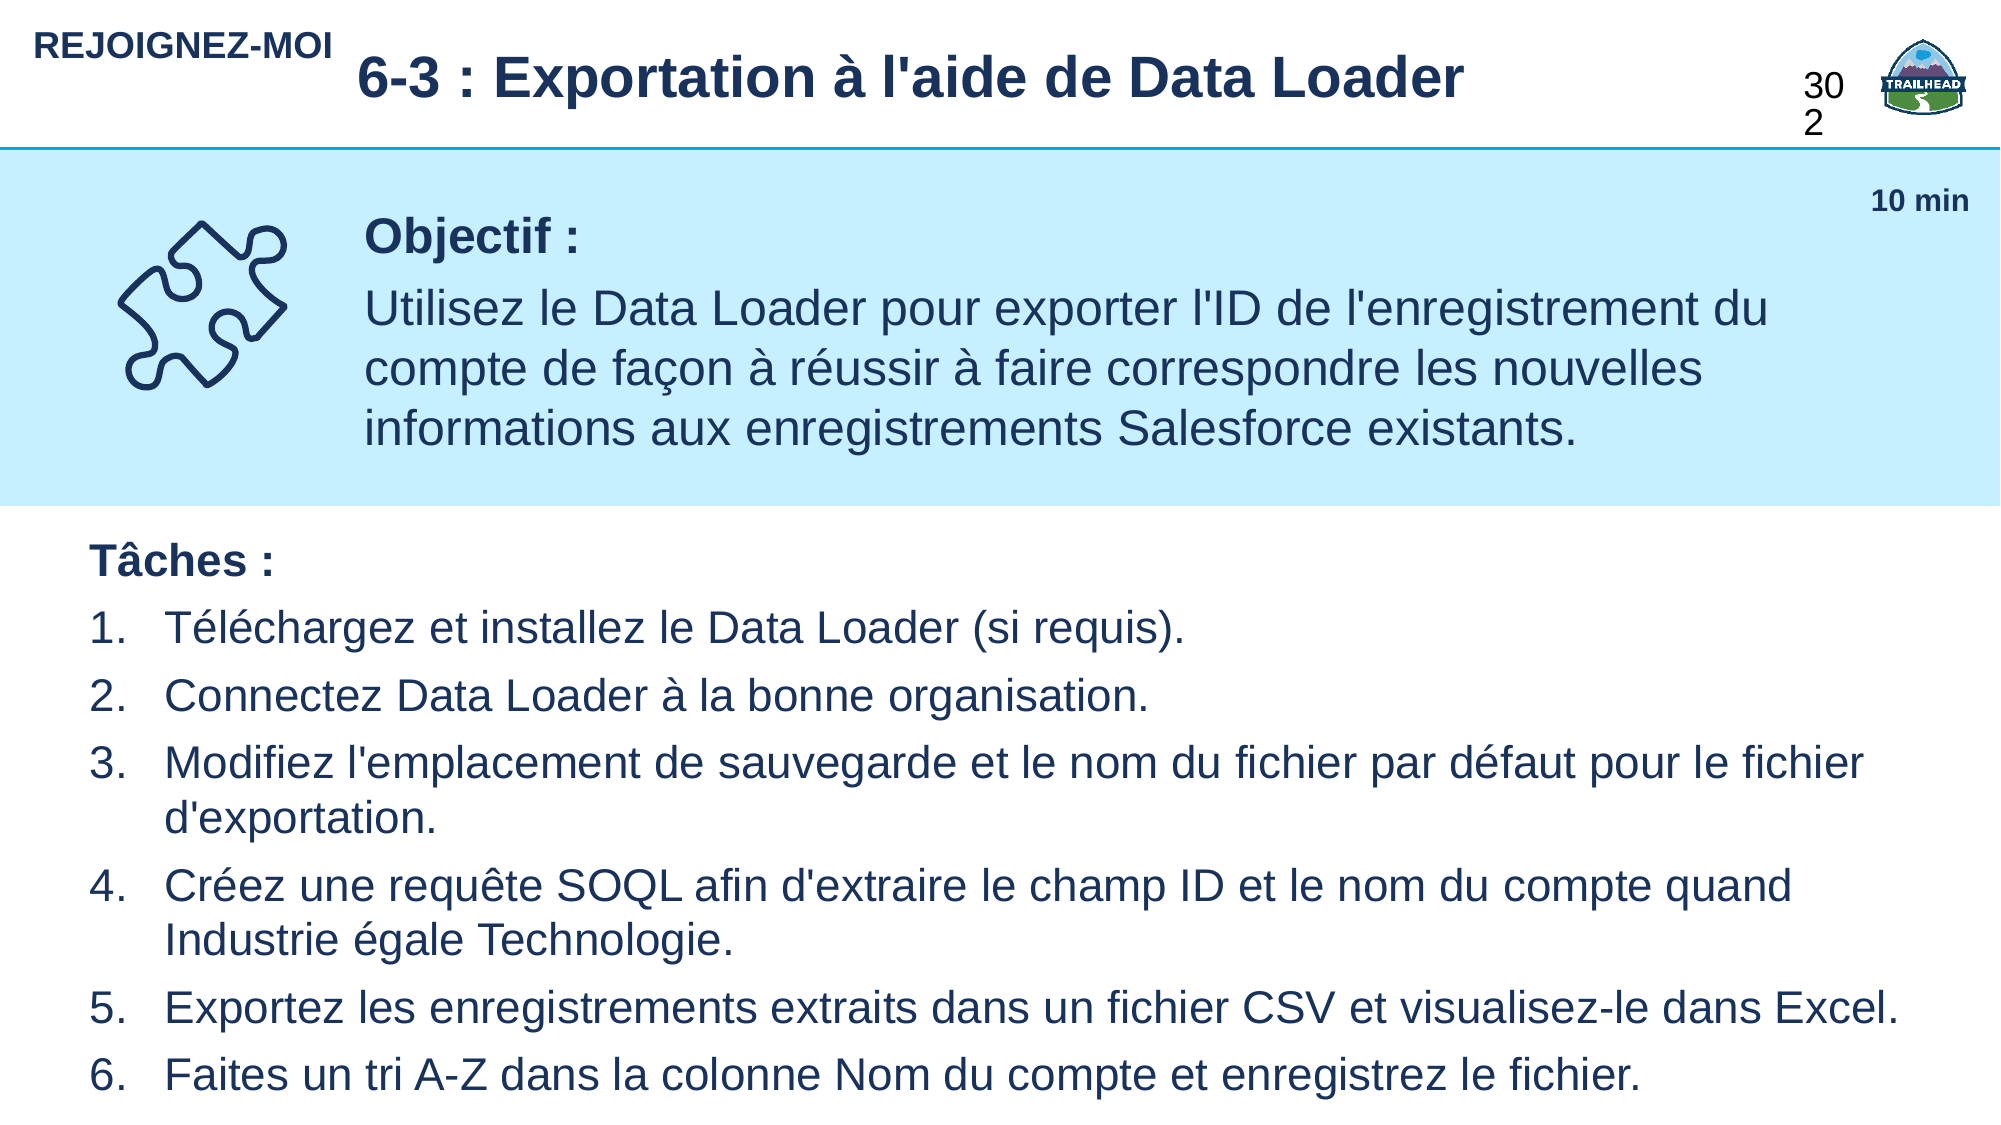

6-3 : Exportation à l'aide de Data Loader
REJOIGNEZ-MOI
302
Objectif :
Utilisez le Data Loader pour exporter l'ID de l'enregistrement du compte de façon à réussir à faire correspondre les nouvelles informations aux enregistrements Salesforce existants.
10 min
Tâches :
Téléchargez et installez le Data Loader (si requis).
Connectez Data Loader à la bonne organisation.
Modifiez l'emplacement de sauvegarde et le nom du fichier par défaut pour le fichier d'exportation.
Créez une requête SOQL afin d'extraire le champ ID et le nom du compte quand Industrie égale Technologie.
Exportez les enregistrements extraits dans un fichier CSV et visualisez-le dans Excel.
Faites un tri A-Z dans la colonne Nom du compte et enregistrez le fichier.